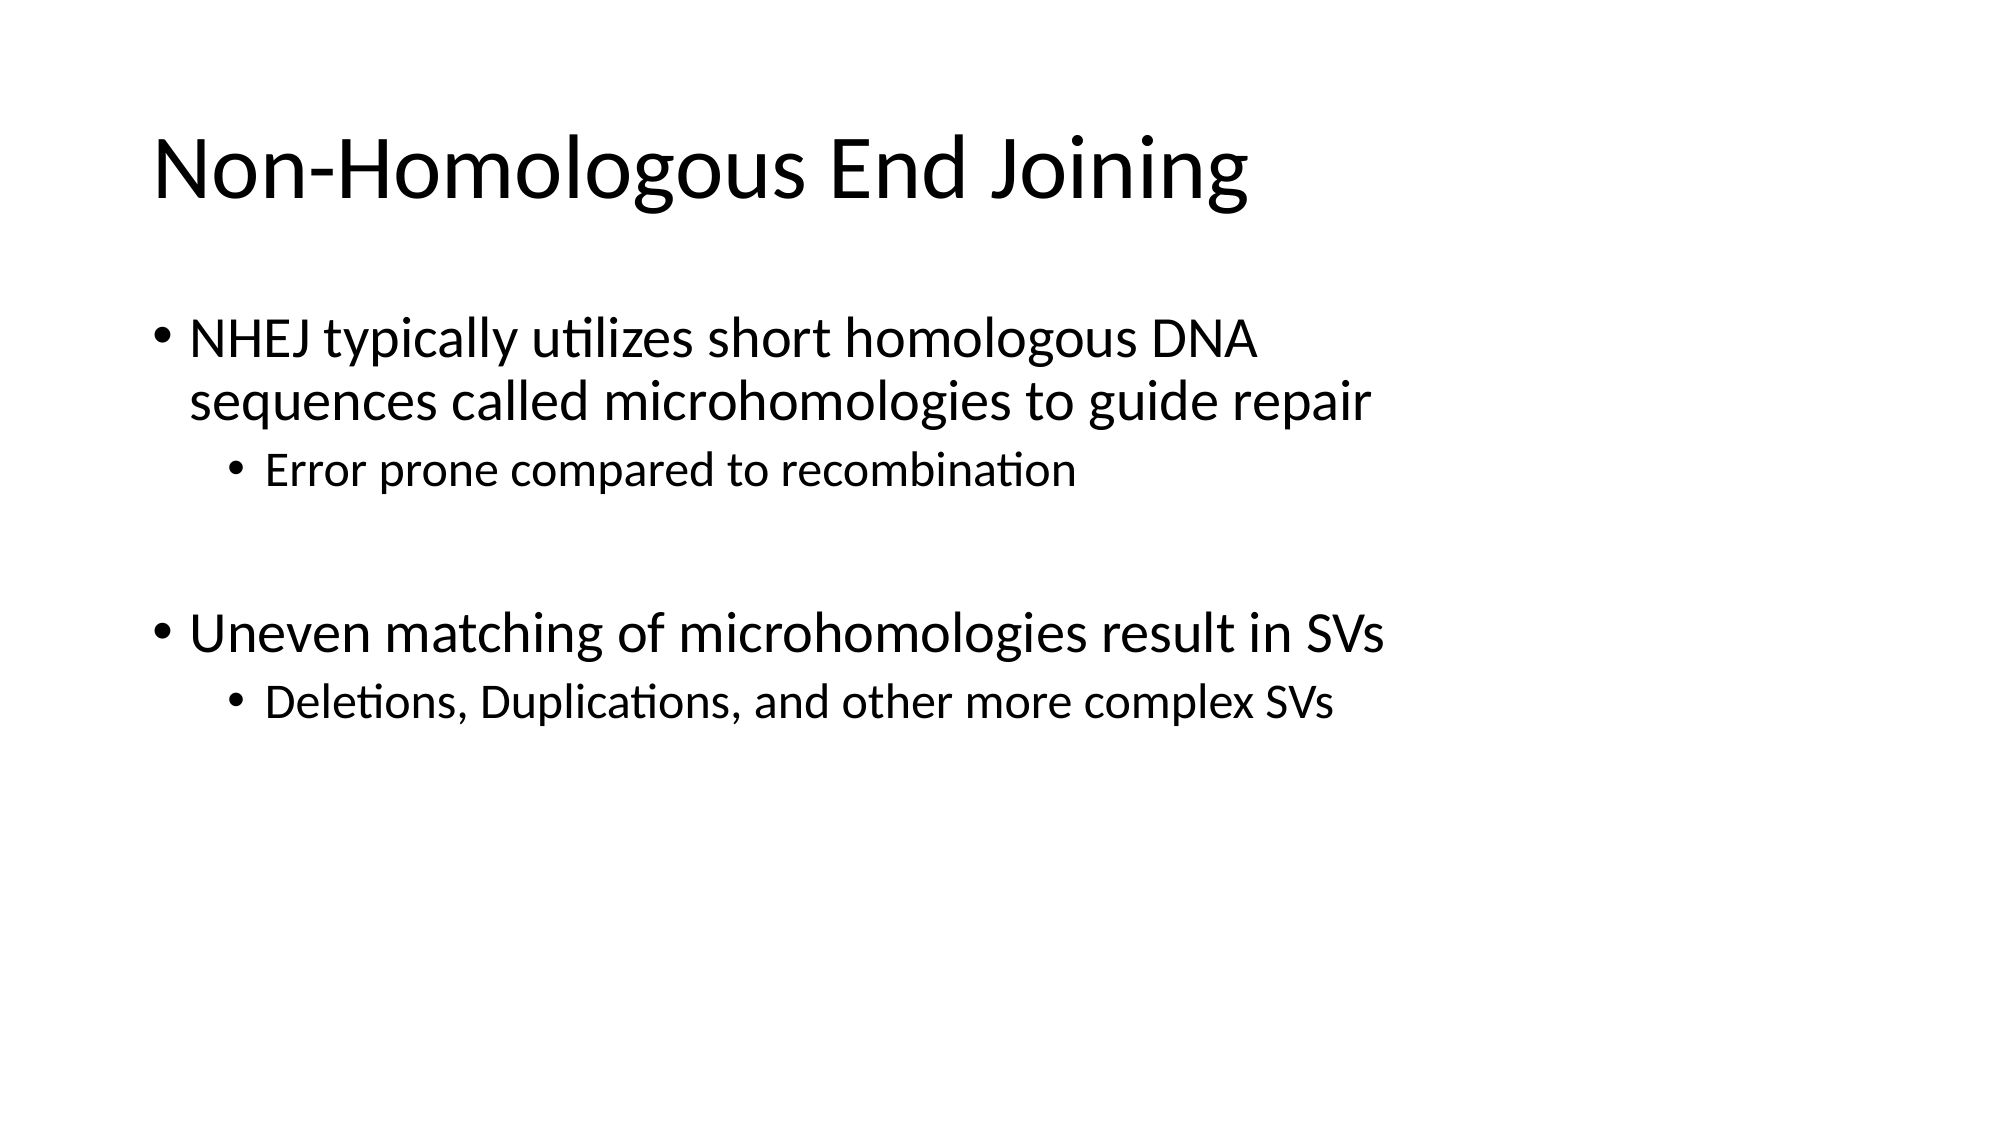

# Non-Homologous End Joining
NHEJ typically utilizes short homologous DNA sequences called microhomologies to guide repair
Error prone compared to recombination

Uneven matching of microhomologies result in SVs
Deletions, Duplications, and other more complex SVs